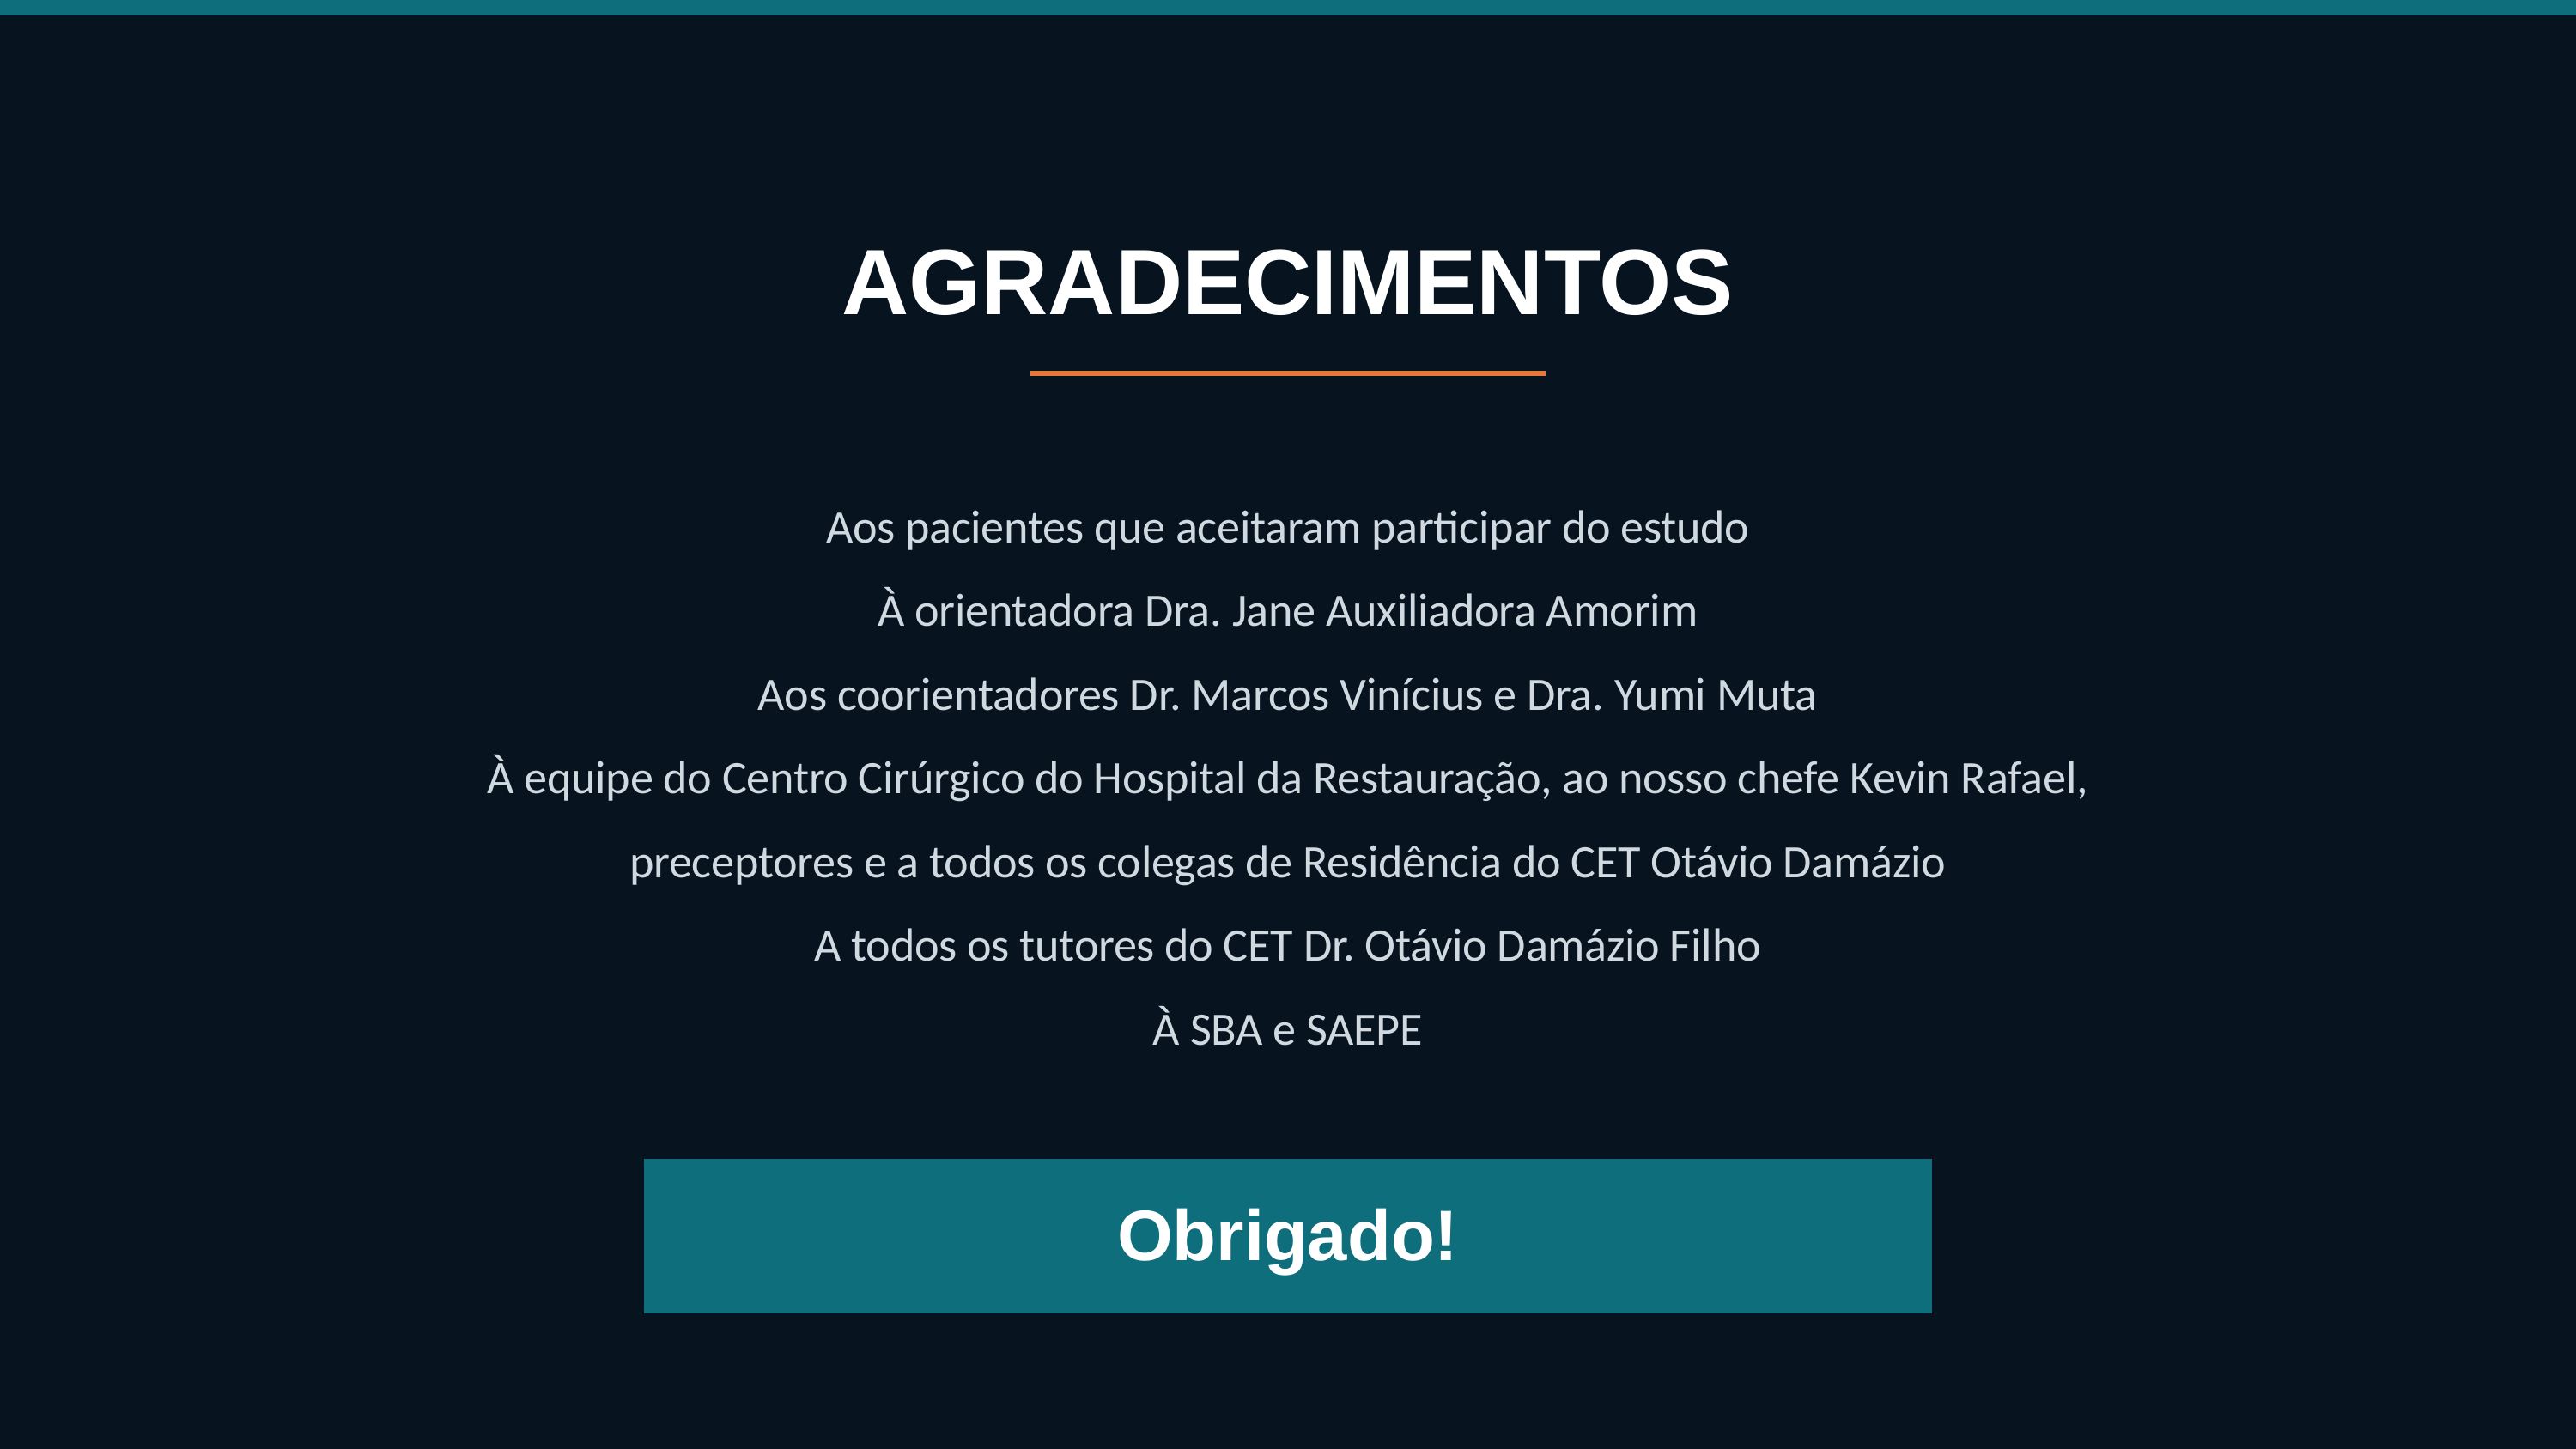

AGRADECIMENTOS

Aos pacientes que aceitaram participar do estudo
À orientadora Dra. Jane Auxiliadora Amorim
Aos coorientadores Dr. Marcos Vinícius e Dra. Yumi Muta
À equipe do Centro Cirúrgico do Hospital da Restauração, ao nosso chefe Kevin Rafael, preceptores e a todos os colegas de Residência do CET Otávio Damázio
A todos os tutores do CET Dr. Otávio Damázio Filho
À SBA e SAEPE

Obrigado!